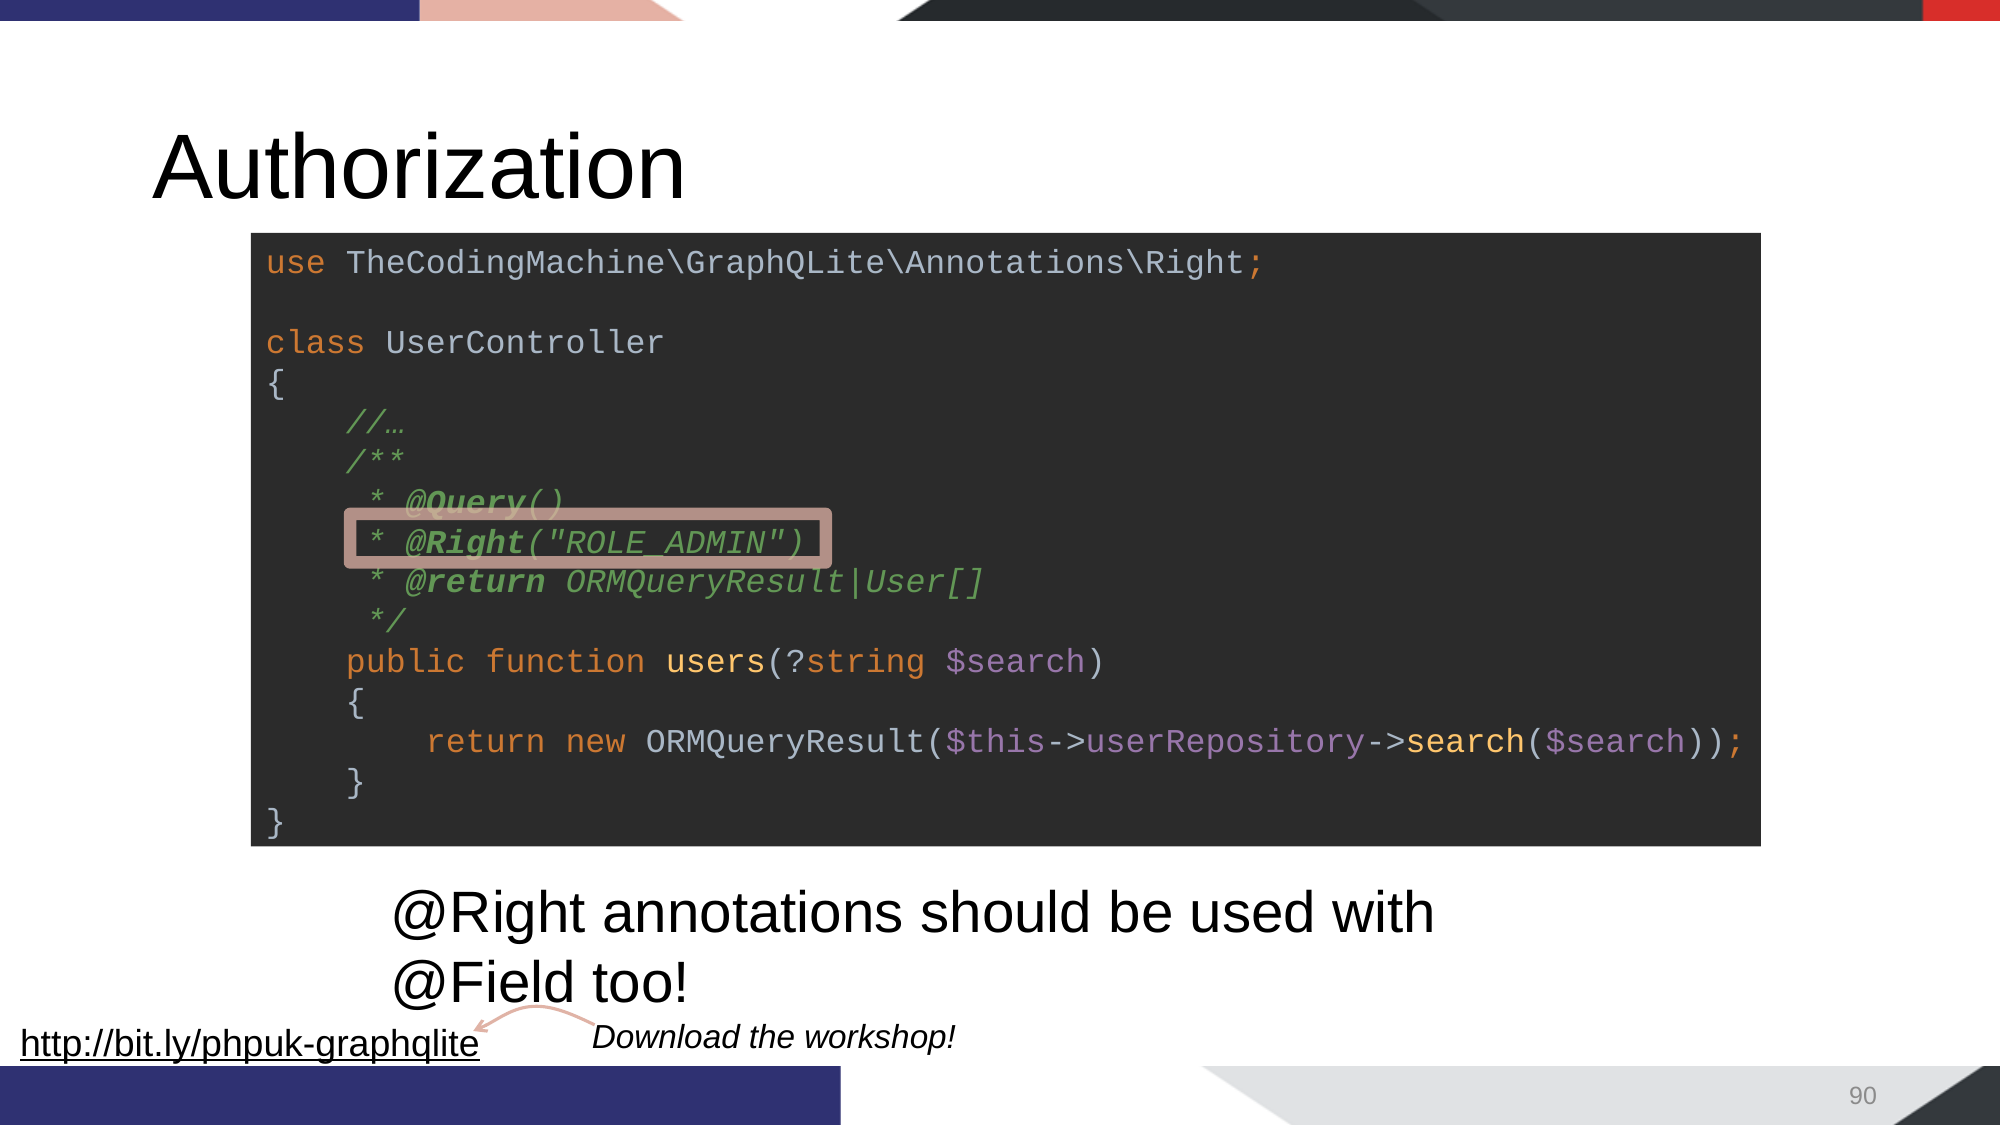

# Authorization
use TheCodingMachine\GraphQLite\Annotations\Right;
class UserController
{
    //…
    /**
     * @Query()
     * @Right("ROLE_ADMIN")
     * @return ORMQueryResult|User[]
     */
    public function users(?string $search)
    {
        return new ORMQueryResult($this->userRepository->search($search));
    }
}

@Right annotations should be used with @Field too!

90